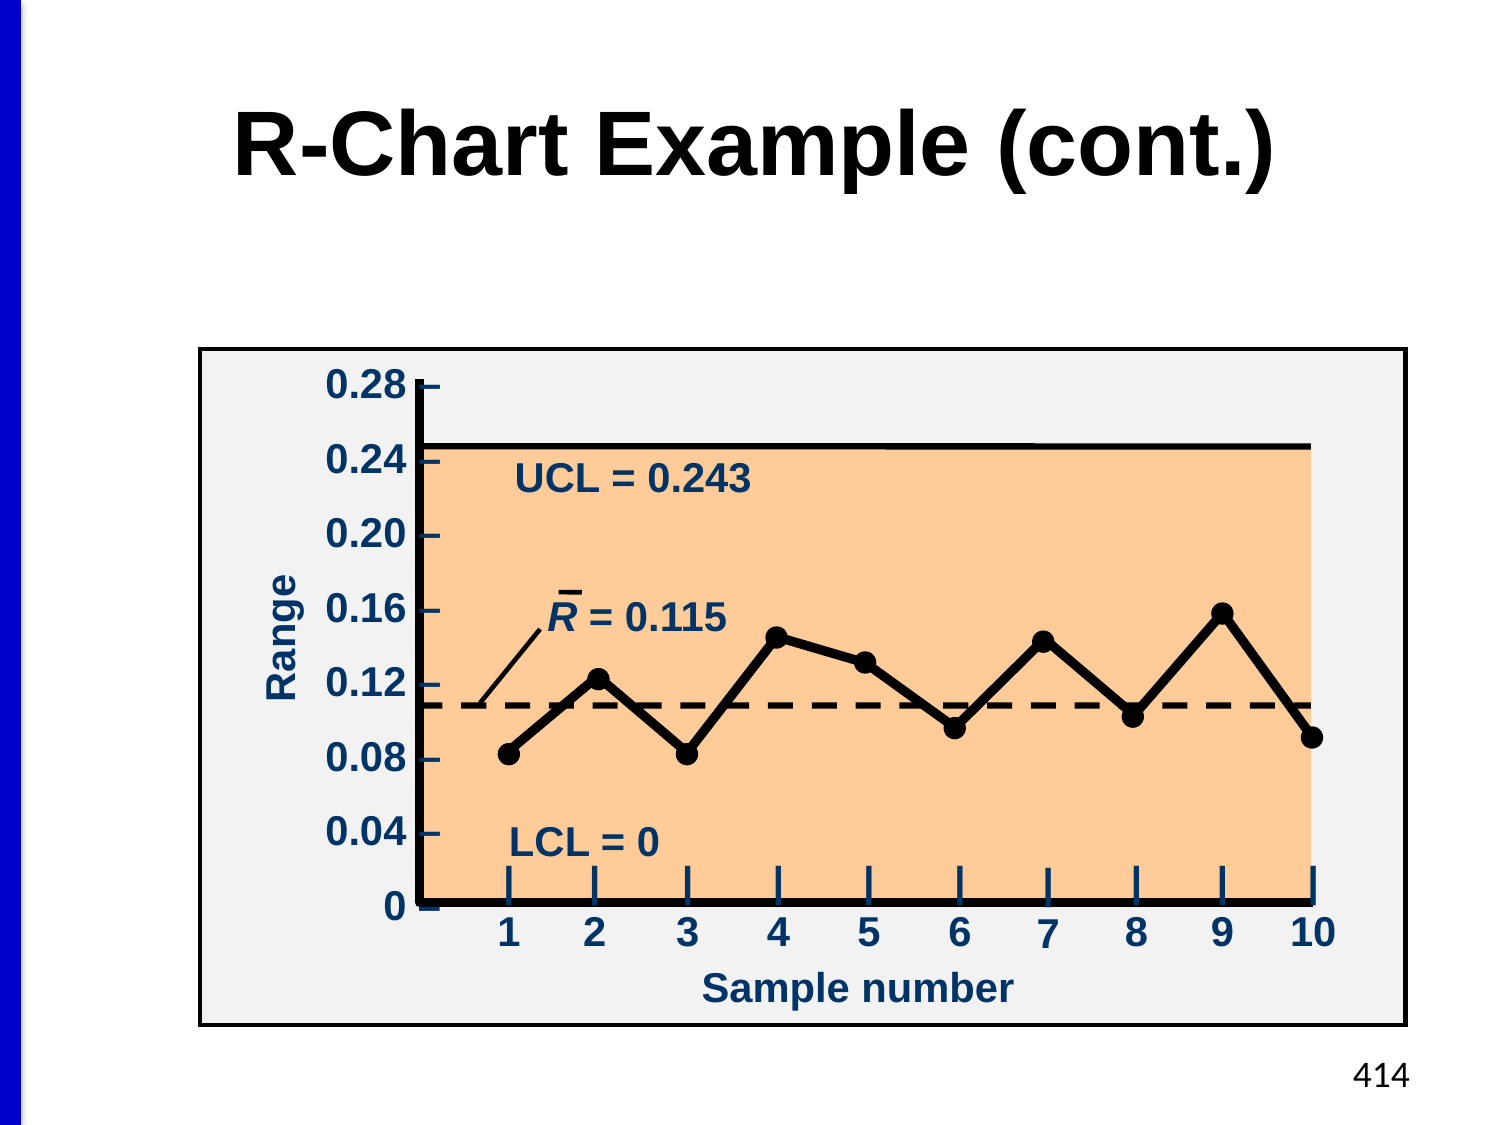

# R-Chart Example (cont.)
0.28 –
0.24 –
0.20 –
0.16 –
0.12 –
0.08 –
0.04 –
0 –

UCL = 0.243

R = 0.115

Range

LCL = 0
|
1
|
2
|
3
|
4
|
5
|
6
|
8
|
9
|
10
|
7
Sample number
414